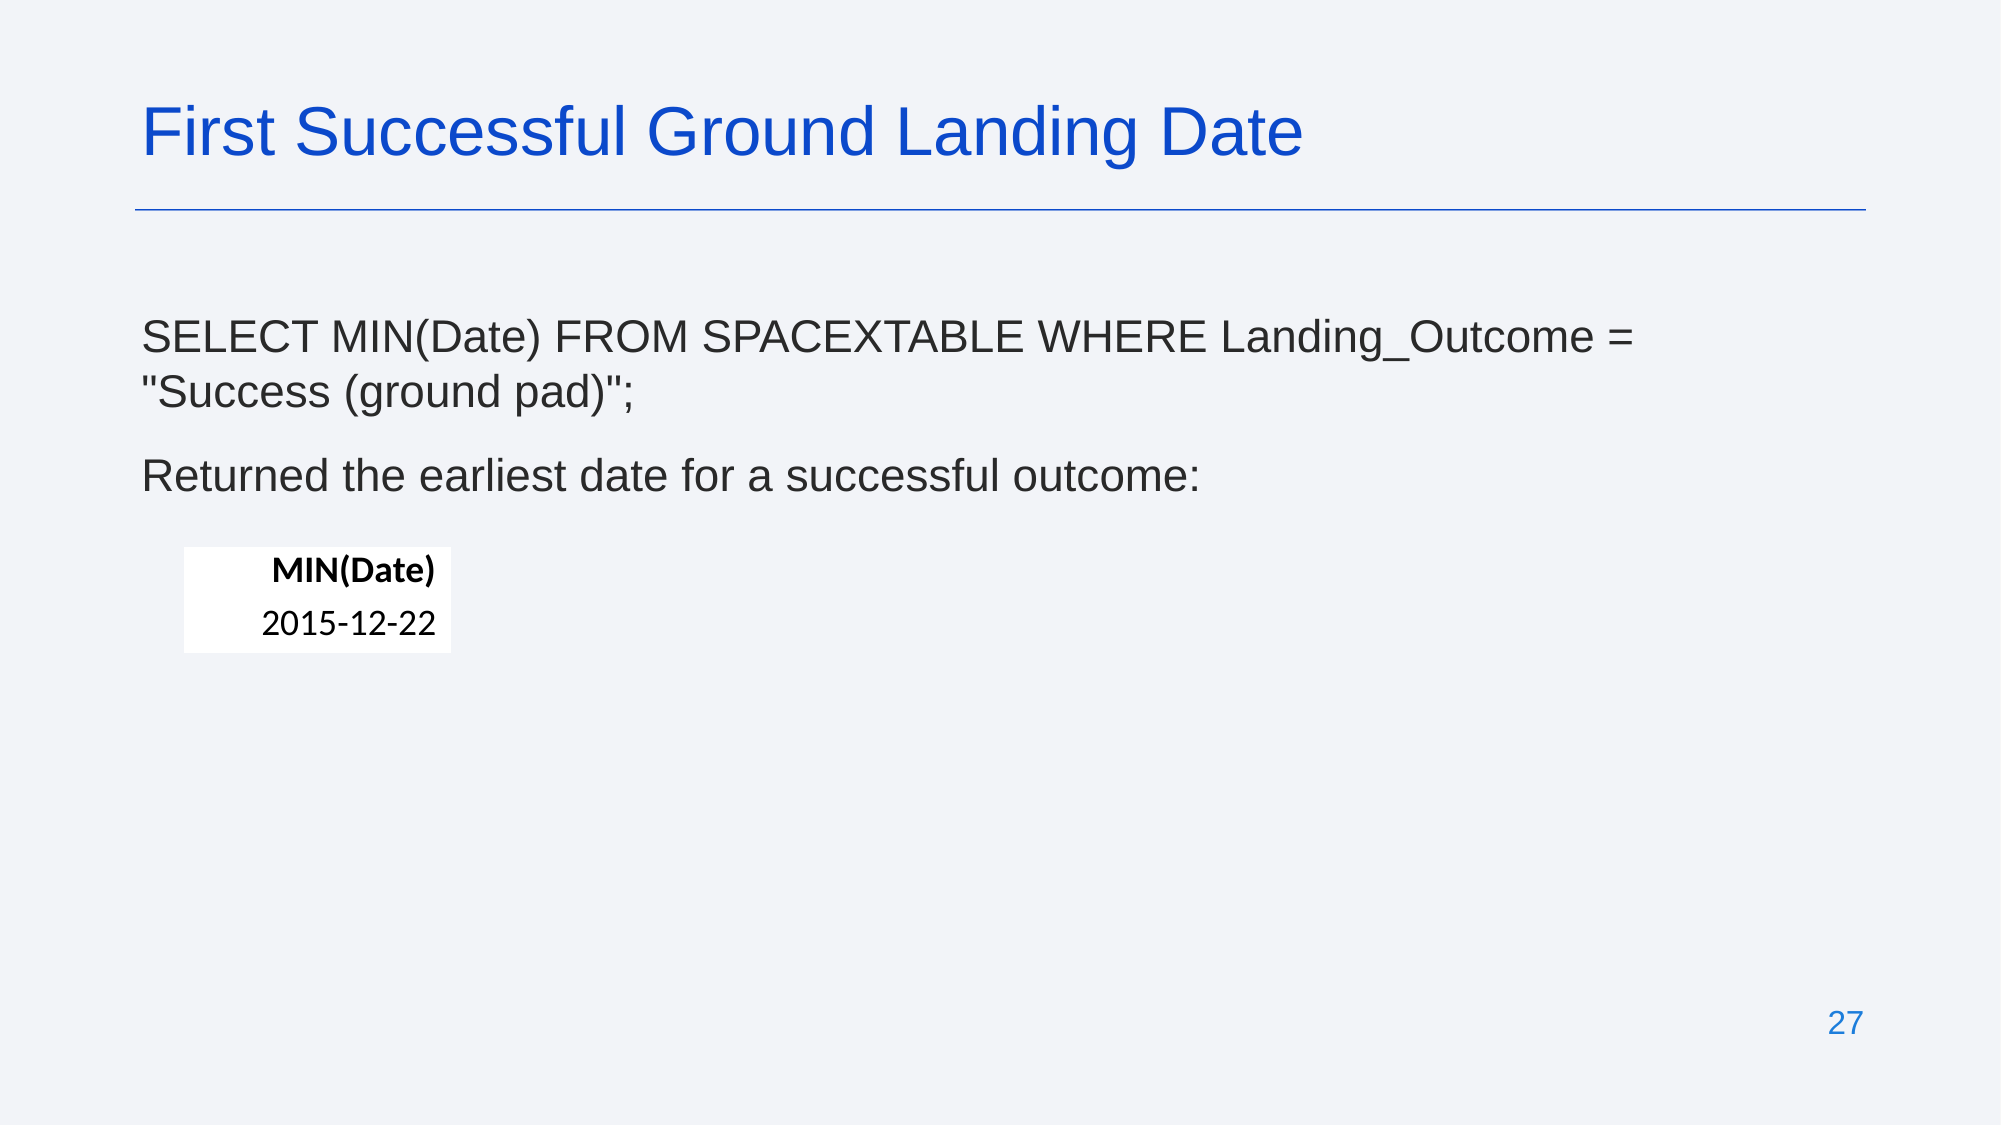

First Successful Ground Landing Date
SELECT MIN(Date) FROM SPACEXTABLE WHERE Landing_Outcome = "Success (ground pad)";
Returned the earliest date for a successful outcome:

| MIN(Date) |
| --- |
| 2015-12-22 |
27